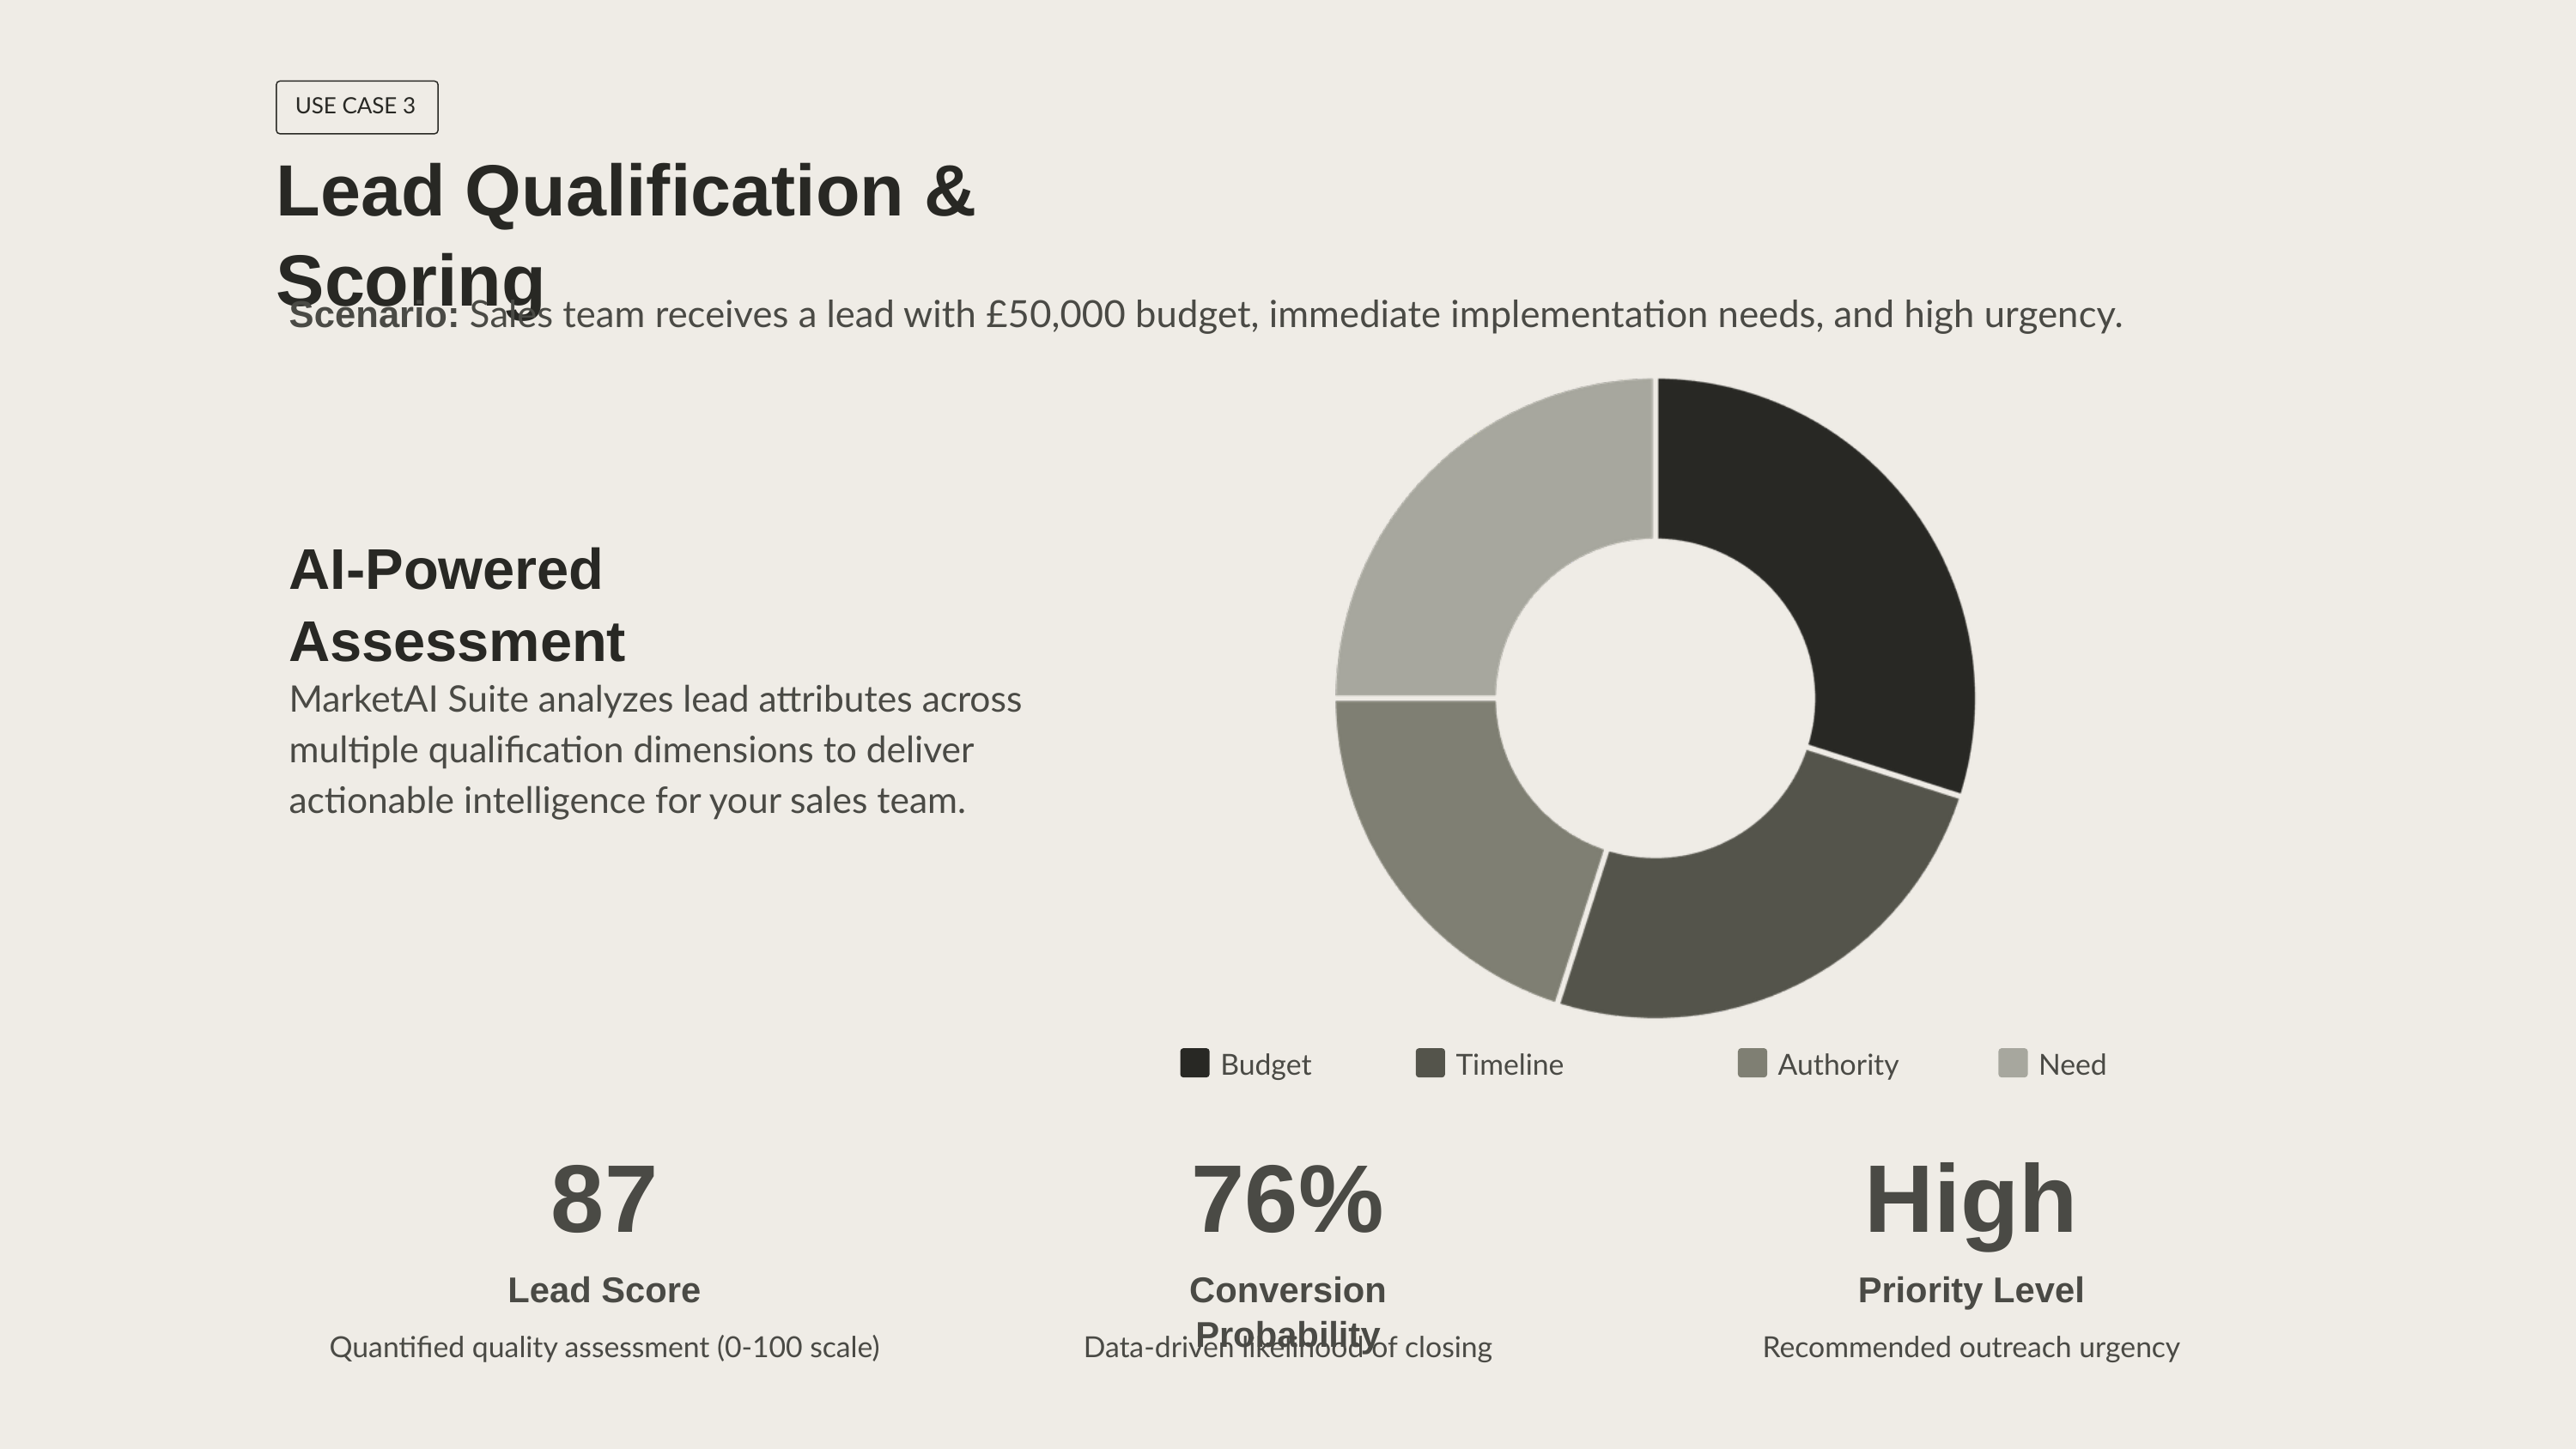

USE CASE 3
Lead Qualification & Scoring
Scenario: Sales team receives a lead with £50,000 budget, immediate implementation needs, and high urgency.

AI-Powered Assessment
MarketAI Suite analyzes lead attributes across multiple qualification dimensions to deliver actionable intelligence for your sales team.

Budget
Timeline
Authority
Need
87
76%
High
Lead Score
Conversion Probability
Priority Level
Quantified quality assessment (0-100 scale)
Data-driven likelihood of closing
Recommended outreach urgency